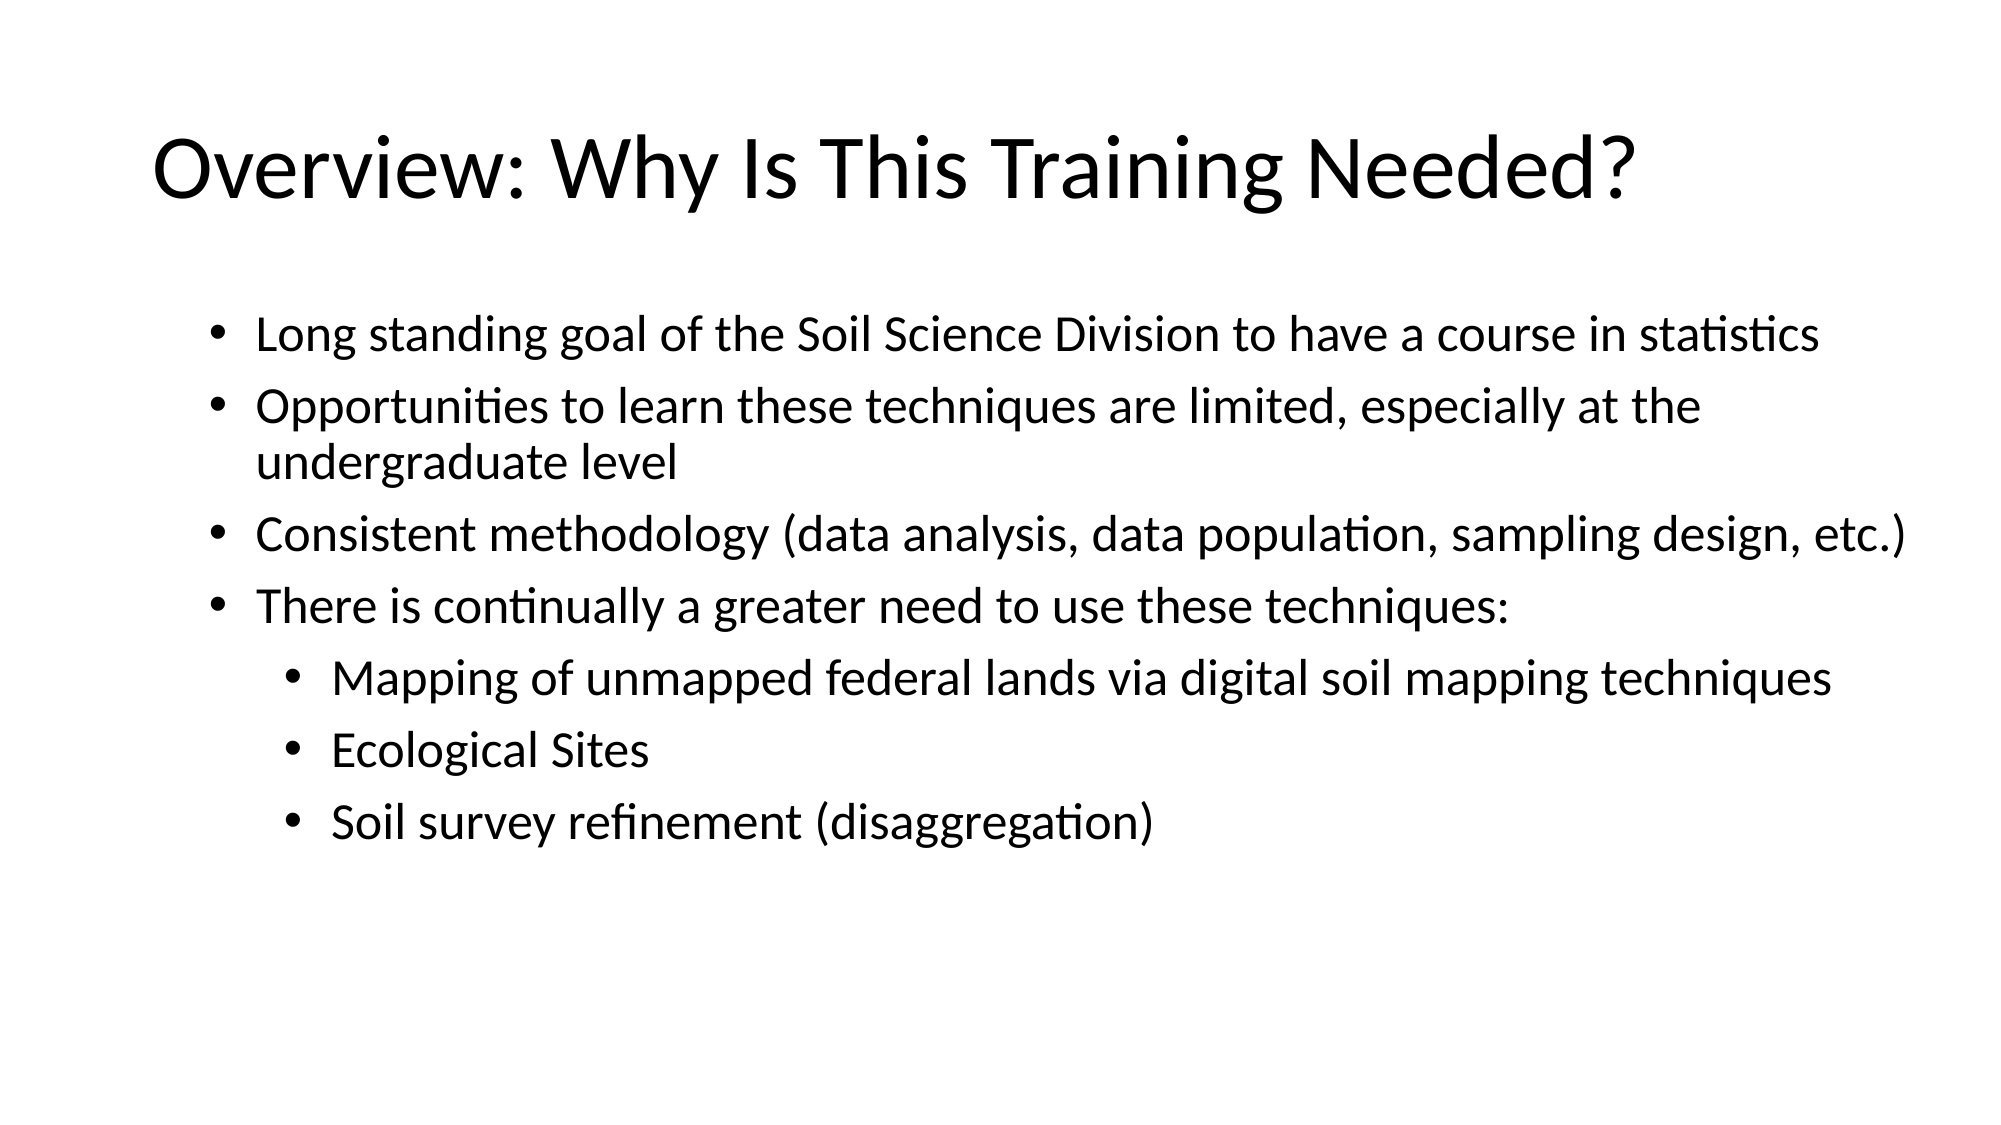

# Overview: Why Is This Training Needed?
Long standing goal of the Soil Science Division to have a course in statistics
Opportunities to learn these techniques are limited, especially at the undergraduate level
Consistent methodology (data analysis, data population, sampling design, etc.)
There is continually a greater need to use these techniques:
Mapping of unmapped federal lands via digital soil mapping techniques
Ecological Sites
Soil survey refinement (disaggregation)